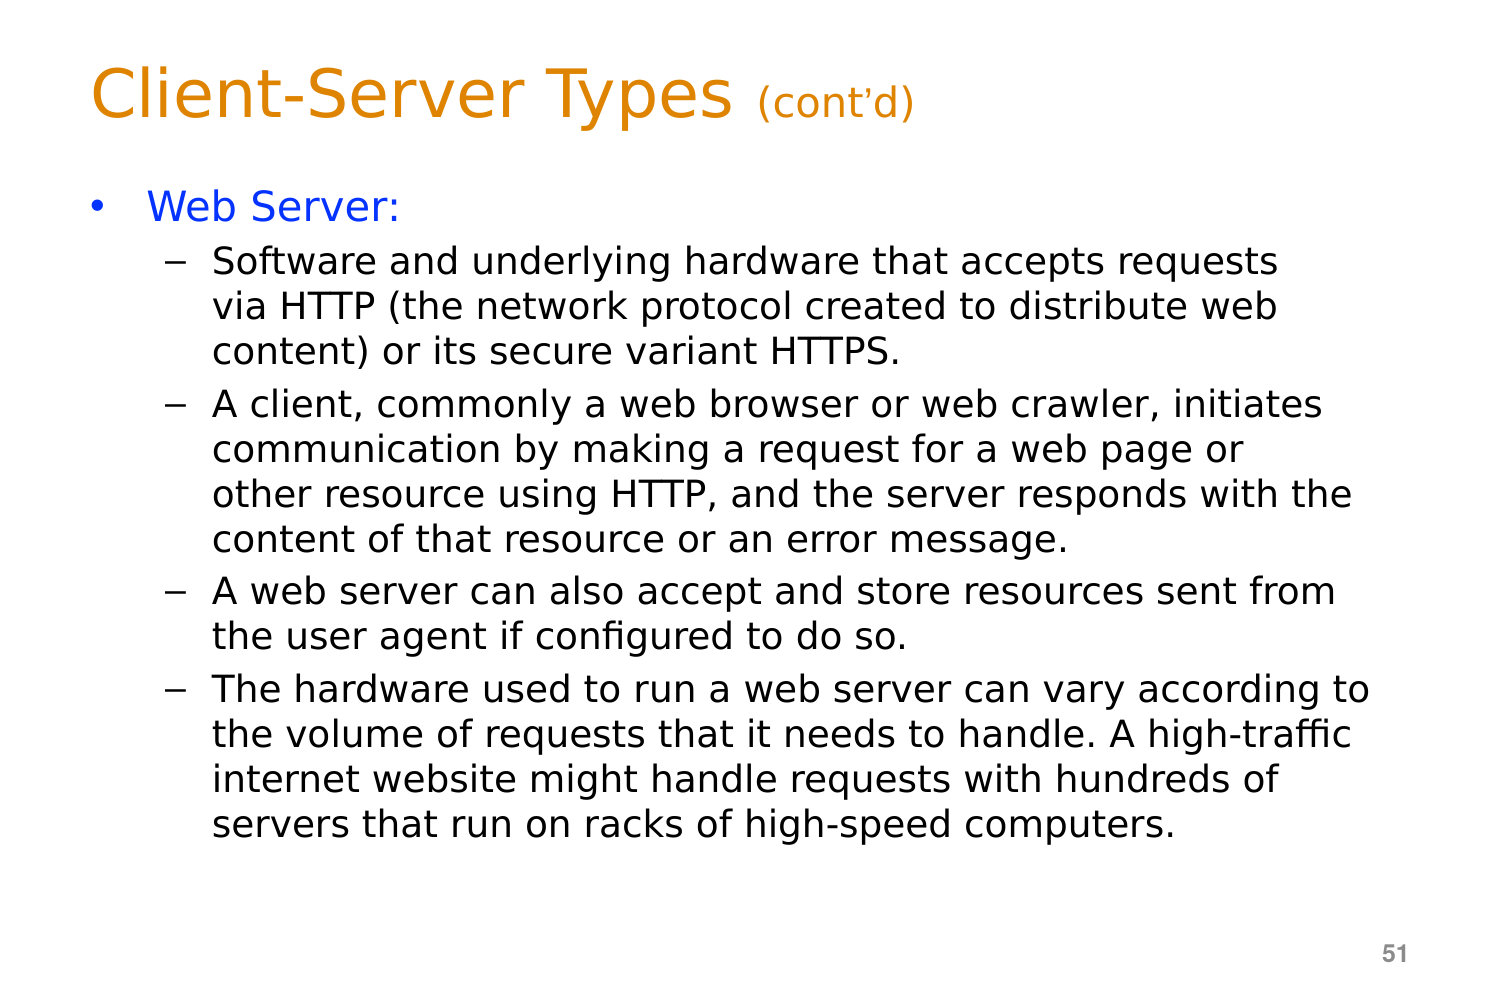

# Client-Server Types (cont’d)
Web Server:
Software and underlying hardware that accepts requests via HTTP (the network protocol created to distribute web content) or its secure variant HTTPS.
A client, commonly a web browser or web crawler, initiates communication by making a request for a web page or other resource using HTTP, and the server responds with the content of that resource or an error message.
A web server can also accept and store resources sent from the user agent if configured to do so.
The hardware used to run a web server can vary according to the volume of requests that it needs to handle. A high-traffic internet website might handle requests with hundreds of servers that run on racks of high-speed computers.

51